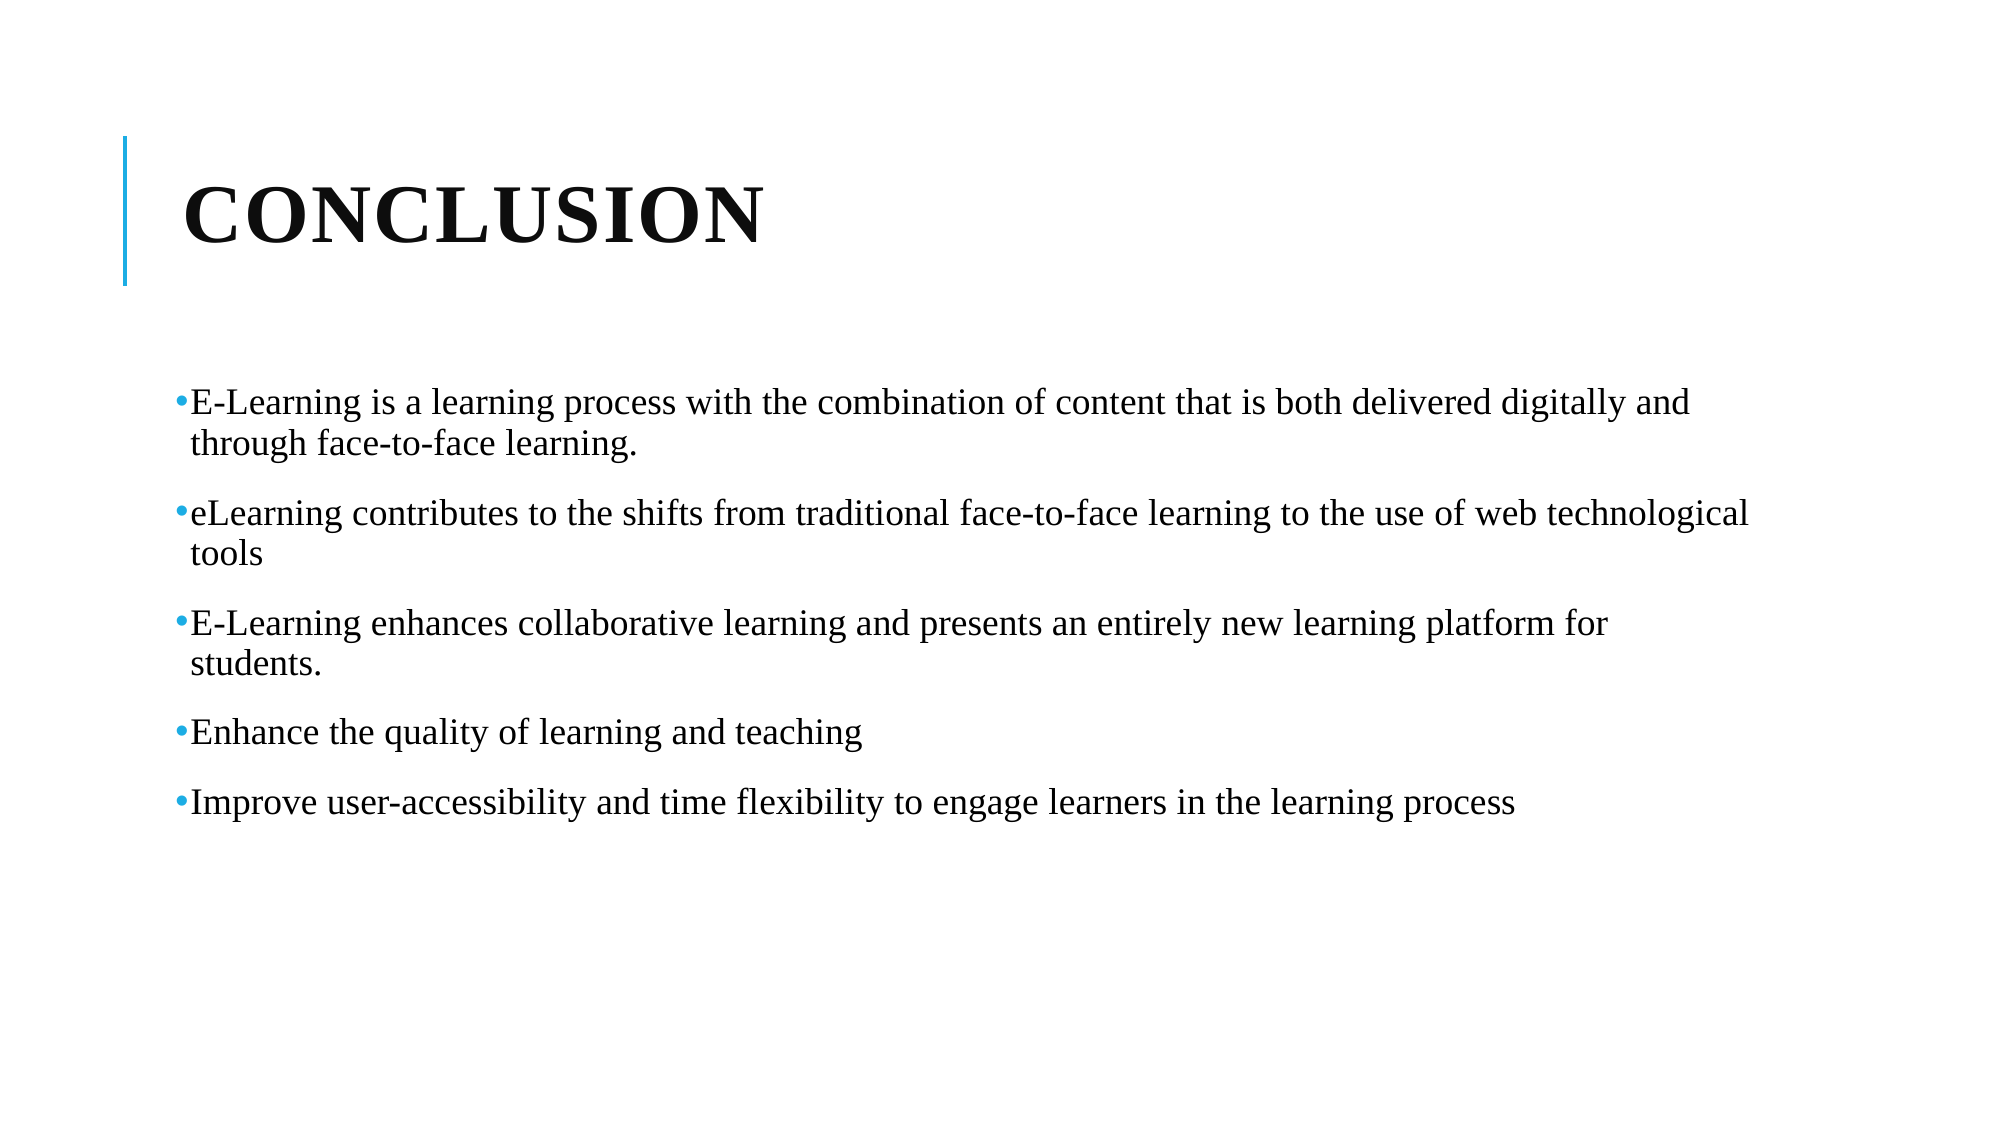

# CONCLUSION
E-Learning is a learning process with the combination of content that is both delivered digitally and through face-to-face learning.
eLearning contributes to the shifts from traditional face-to-face learning to the use of web technological tools
E-Learning enhances collaborative learning and presents an entirely new learning platform for students.
Enhance the quality of learning and teaching
Improve user-accessibility and time flexibility to engage learners in the learning process